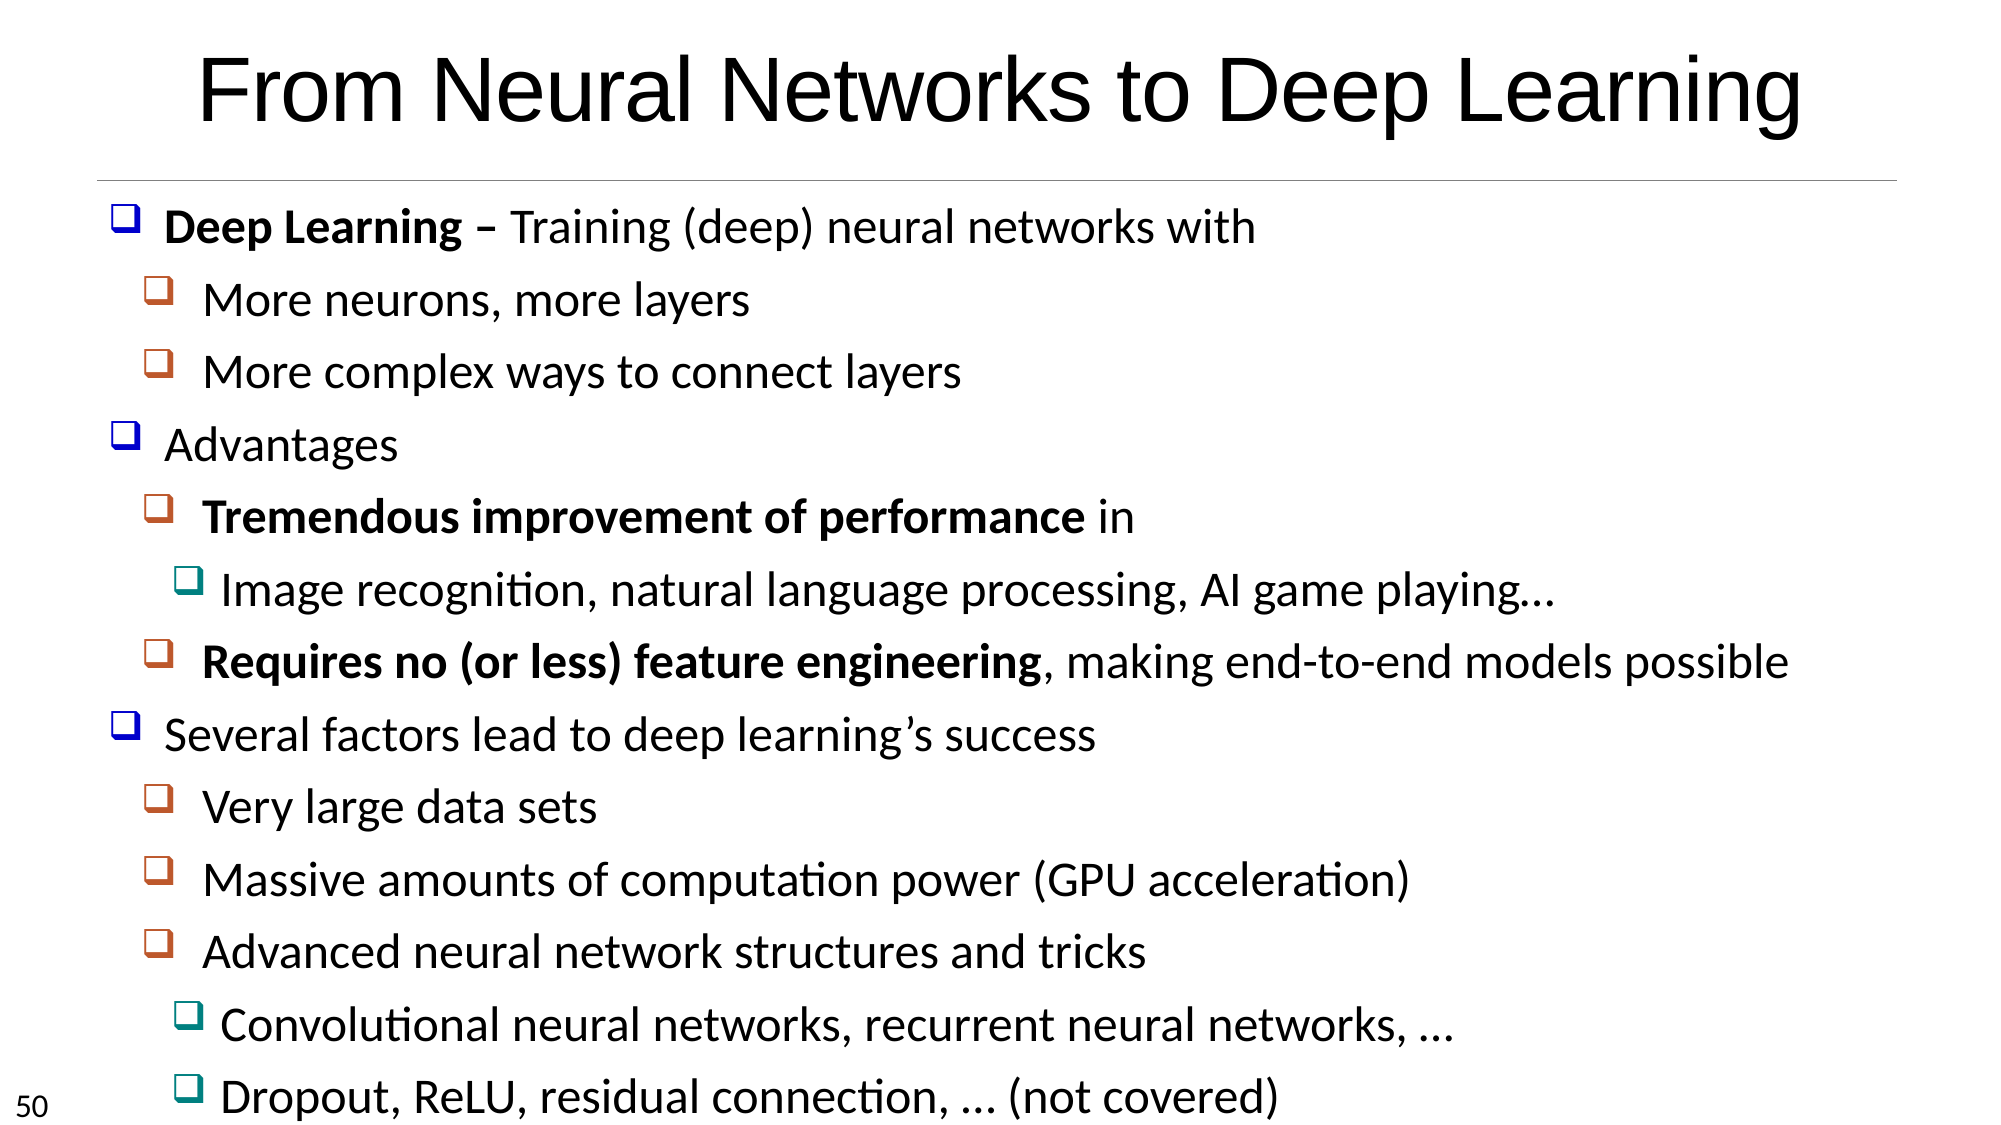

From Neural Networks to Deep Learning
Deep Learning – Training (deep) neural networks with
More neurons, more layers
More complex ways to connect layers
Advantages
Tremendous improvement of performance in
Image recognition, natural language processing, AI game playing…
Requires no (or less) feature engineering, making end-to-end models possible
Several factors lead to deep learning’s success
Very large data sets
Massive amounts of computation power (GPU acceleration)
Advanced neural network structures and tricks
Convolutional neural networks, recurrent neural networks, …
Dropout, ReLU, residual connection, … (not covered)